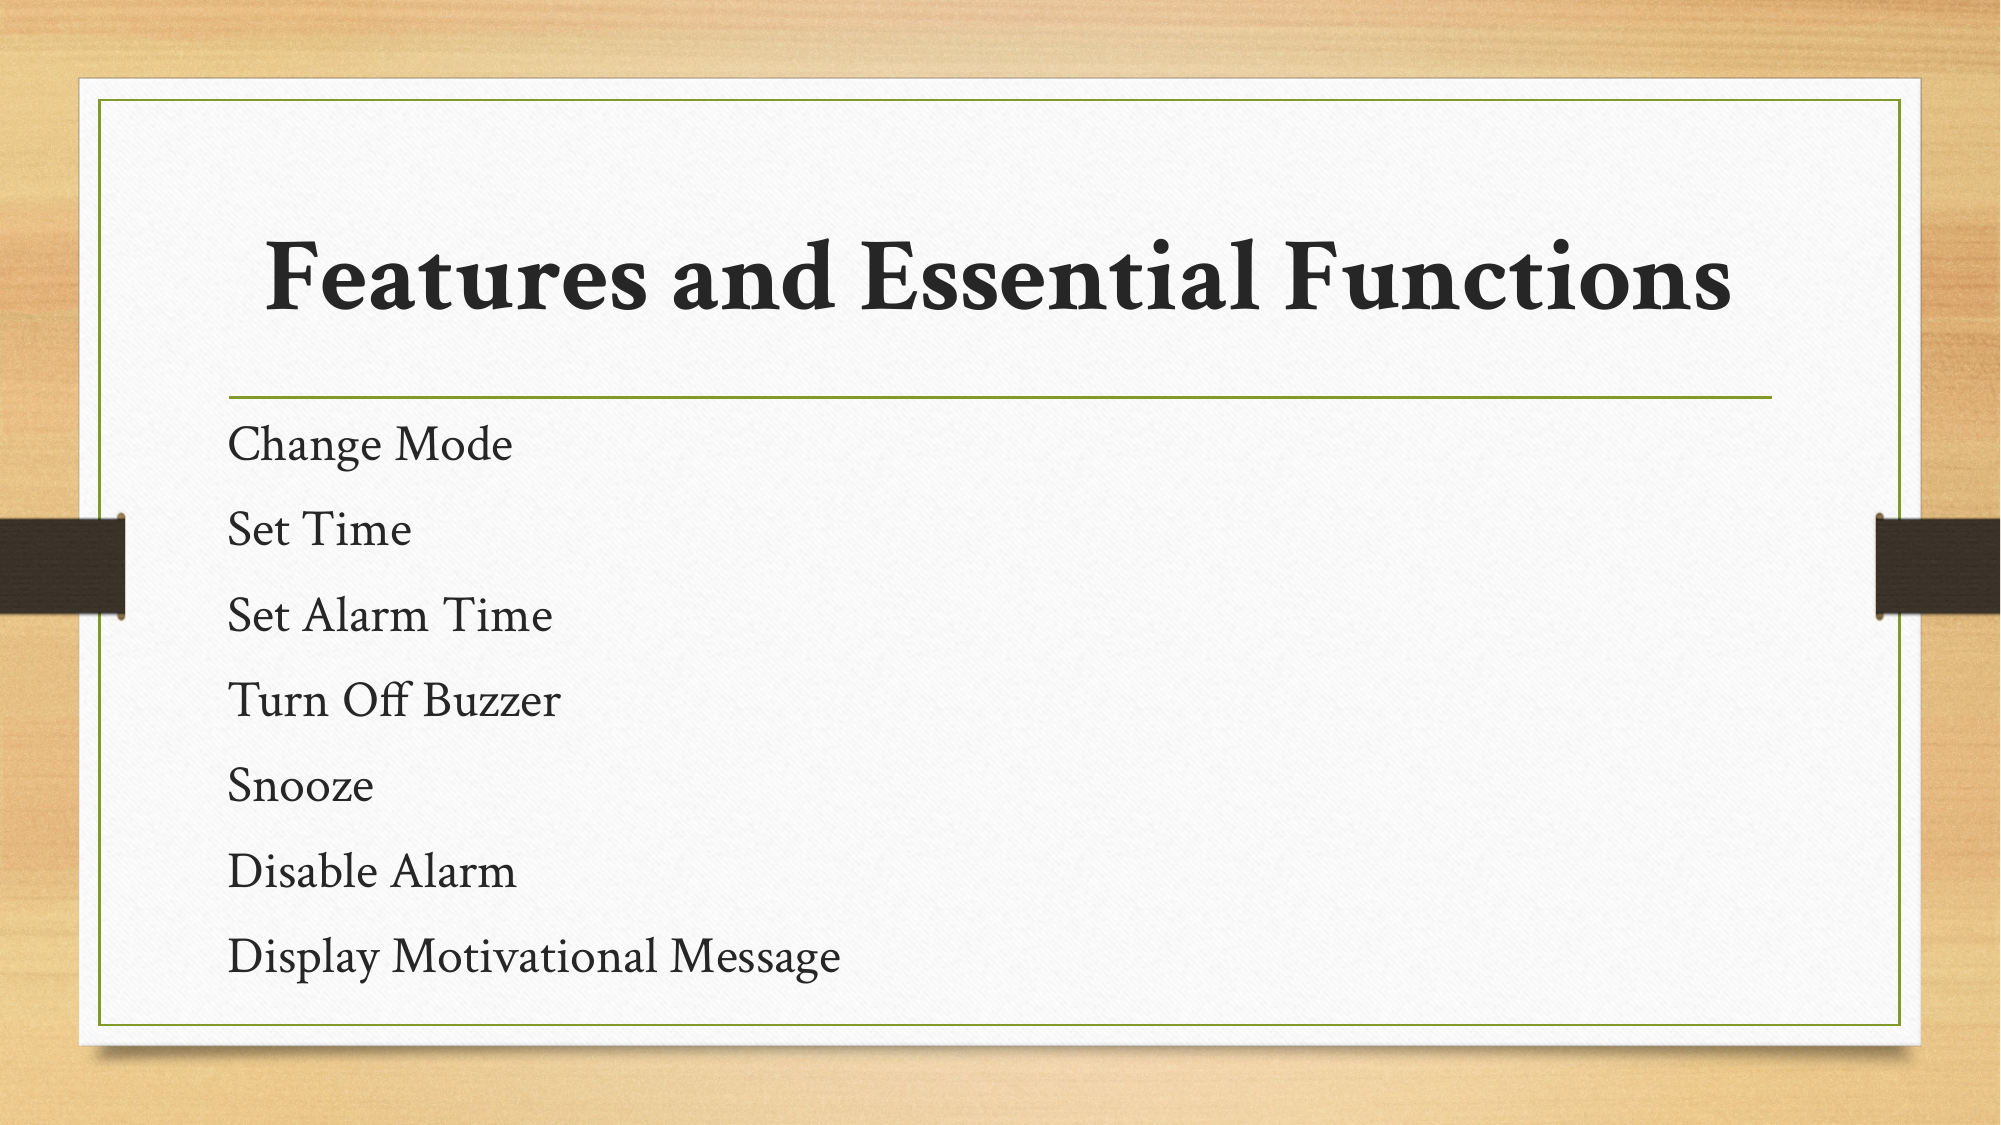

# Features and Essential Functions
Change Mode
Set Time
Set Alarm Time
Turn Off Buzzer
Snooze
Disable Alarm
Display Motivational Message